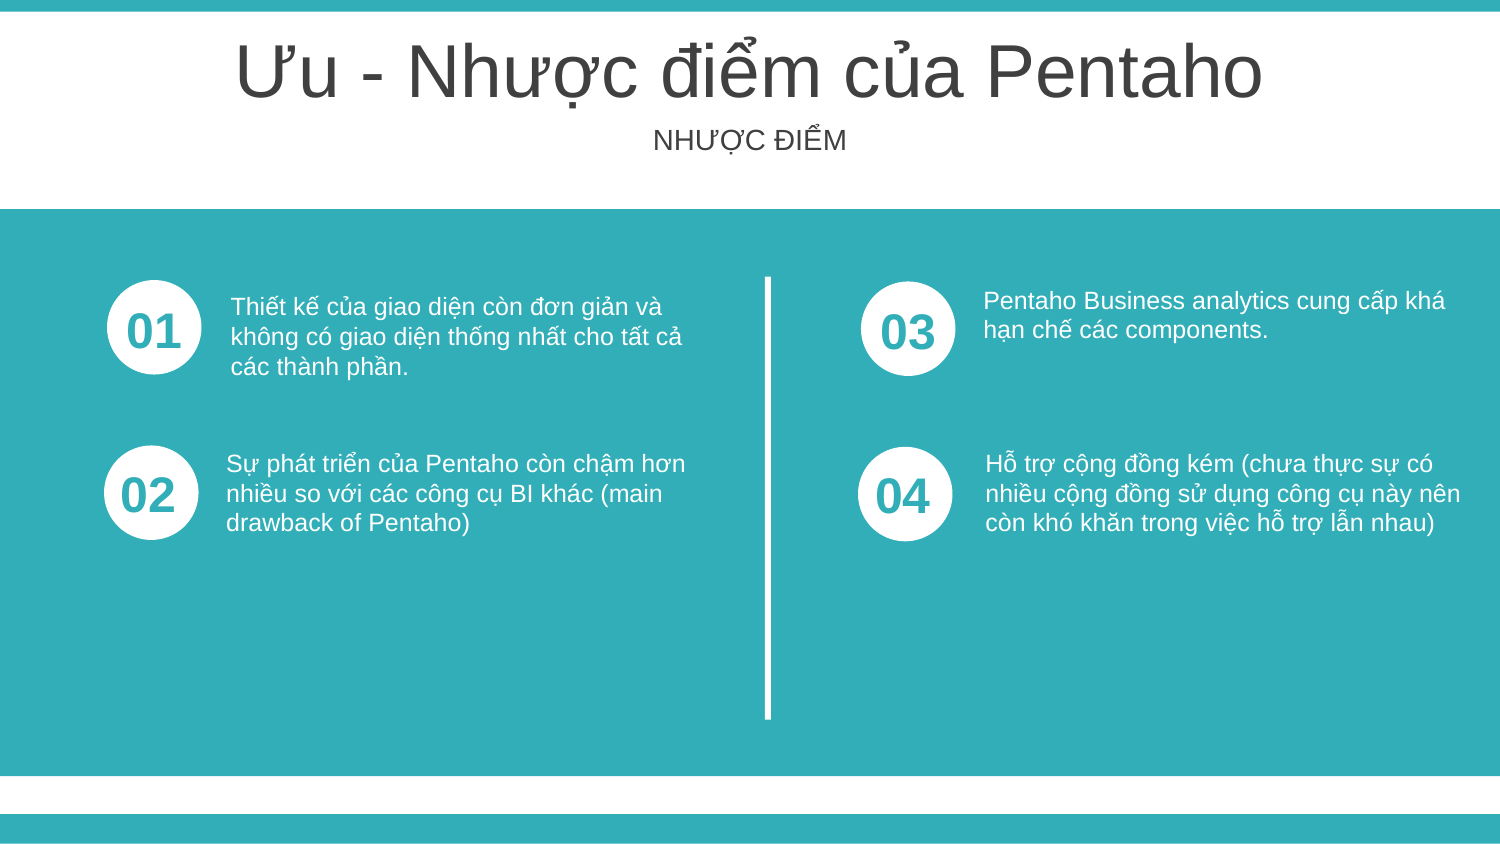

Ưu - Nhược điểm của Pentaho
NHƯỢC ĐIỂM

Pentaho Business analytics cung cấp khá hạn chế các components.

Thiết kế của giao diện còn đơn giản và không có giao diện thống nhất cho tất cả các thành phần.
01
03
Sự phát triển của Pentaho còn chậm hơn nhiều so với các công cụ BI khác (main drawback of Pentaho)
Hỗ trợ cộng đồng kém (chưa thực sự có nhiều cộng đồng sử dụng công cụ này nên còn khó khăn trong việc hỗ trợ lẫn nhau)

02
04